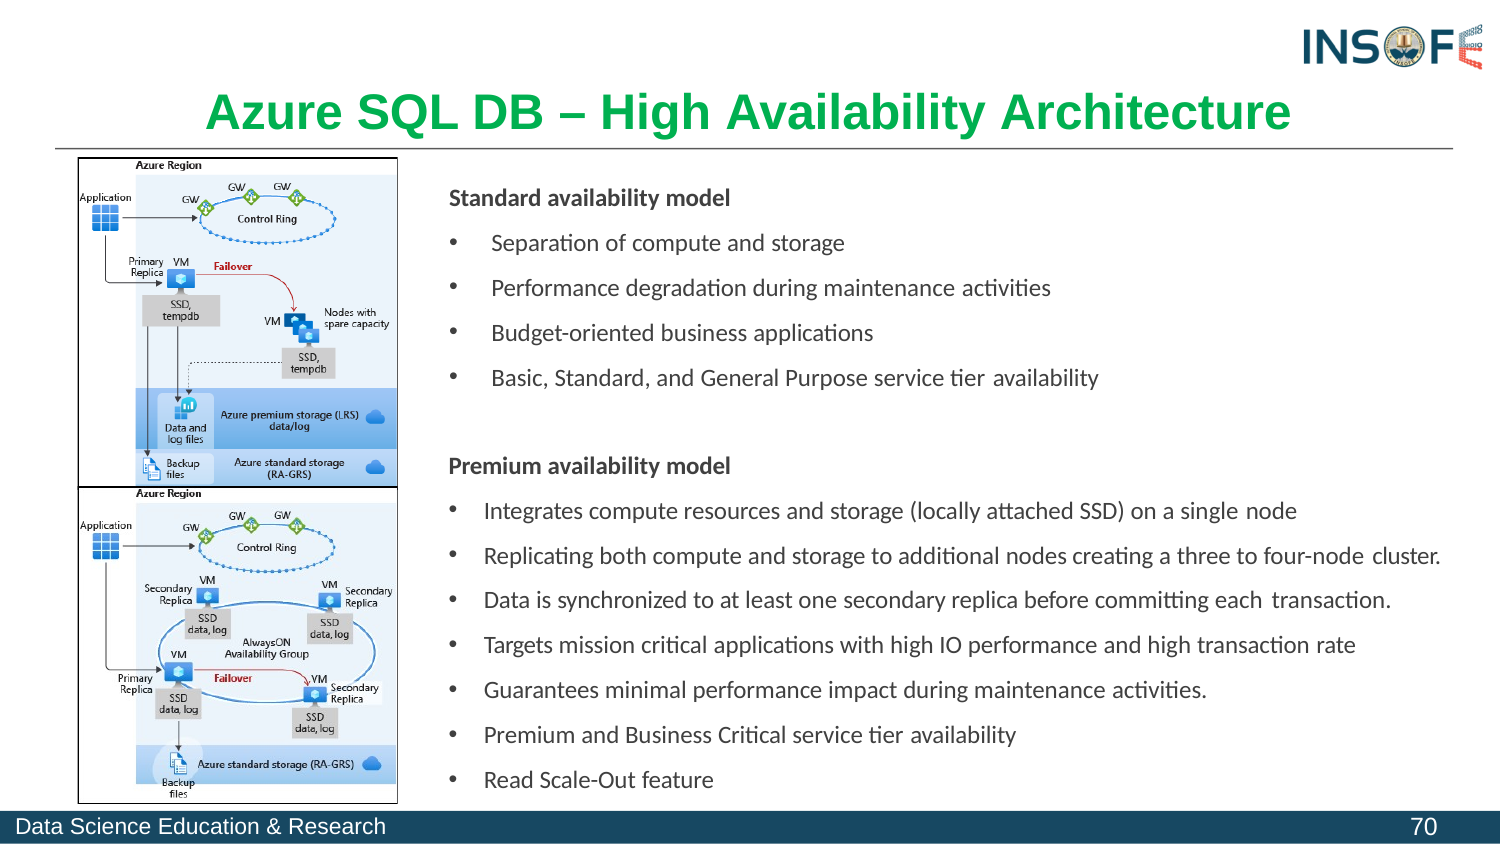

# Azure SQL DB – High Availability Architecture

Standard availability model
Separation of compute and storage
Performance degradation during maintenance activities
Budget-oriented business applications
Basic, Standard, and General Purpose service tier availability
Premium availability model
Integrates compute resources and storage (locally attached SSD) on a single node
Replicating both compute and storage to additional nodes creating a three to four-node cluster.
Data is synchronized to at least one secondary replica before committing each transaction.
Targets mission critical applications with high IO performance and high transaction rate
Guarantees minimal performance impact during maintenance activities.
Premium and Business Critical service tier availability
Read Scale-Out feature

70
Data Science Education & Research